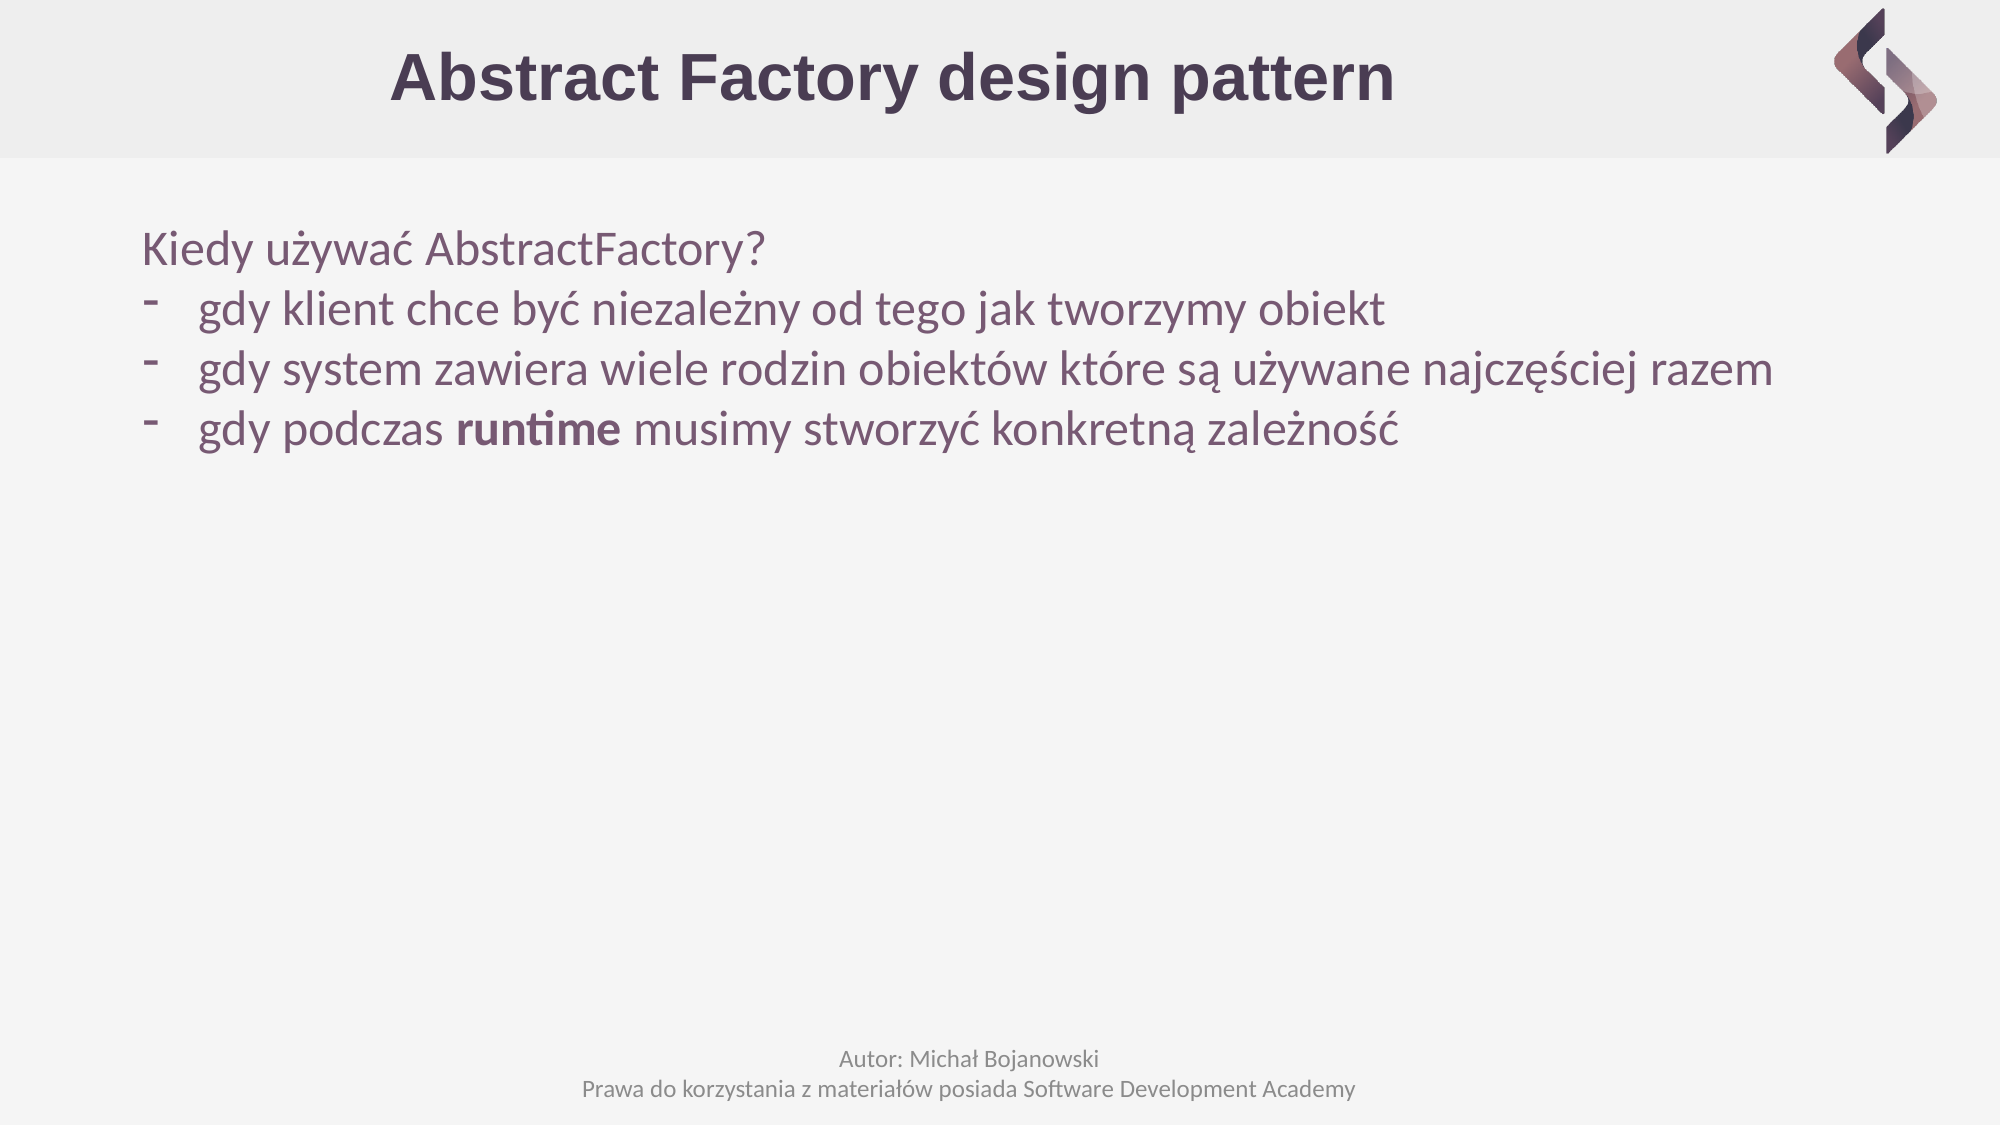

# Abstract Factory design pattern
Kiedy używać AbstractFactory?
gdy klient chce być niezależny od tego jak tworzymy obiekt
gdy system zawiera wiele rodzin obiektów które są używane najczęściej razem
gdy podczas runtime musimy stworzyć konkretną zależność
Autor: Michał Bojanowski
Prawa do korzystania z materiałów posiada Software Development Academy